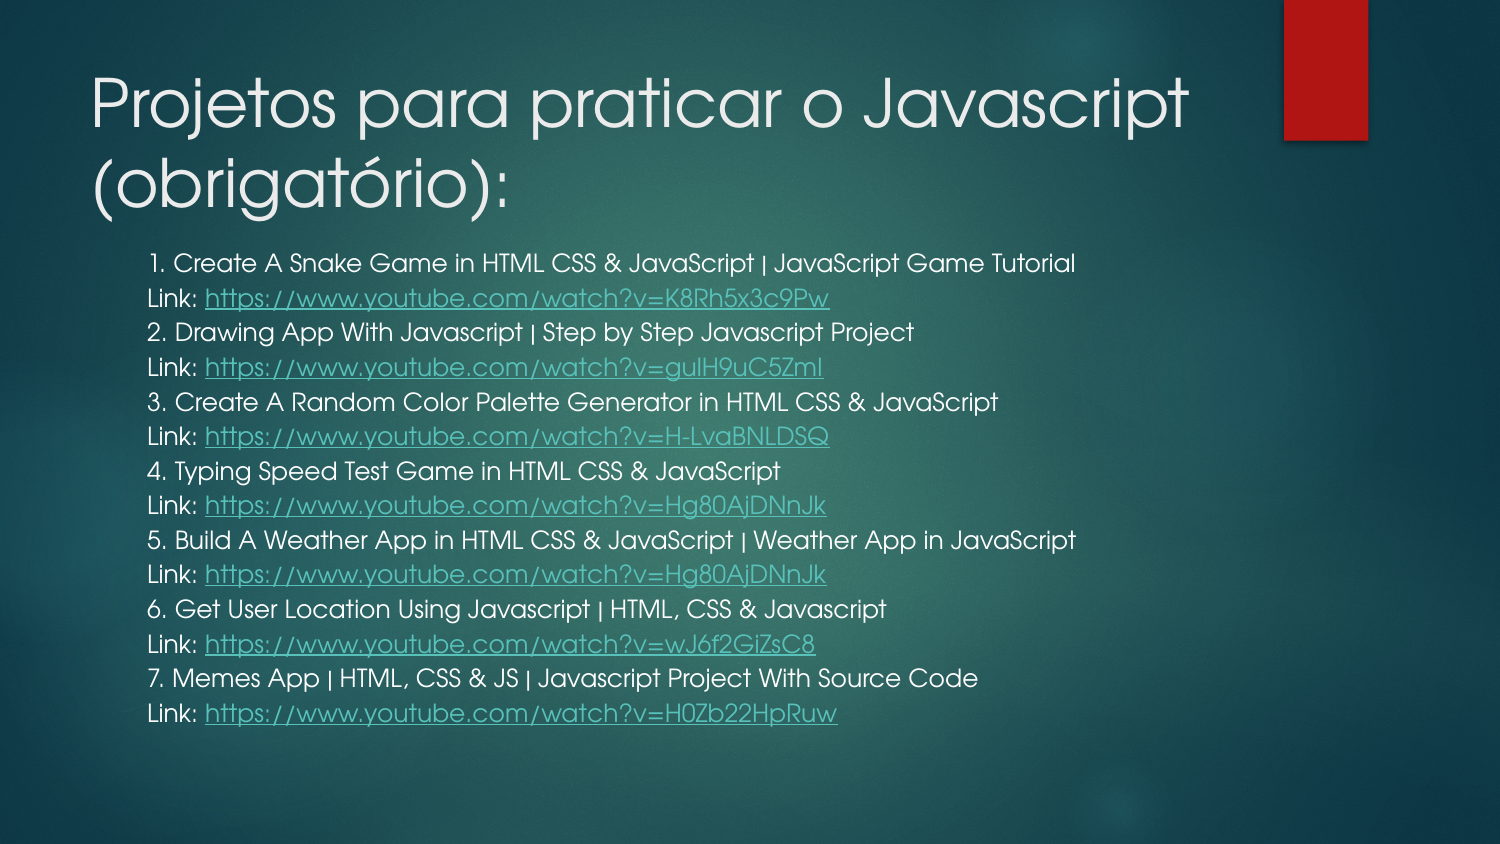

# Projetos para praticar o Javascript (obrigatório):
1. Create A Snake Game in HTML CSS & JavaScript | JavaScript Game Tutorial
Link: https://www.youtube.com/watch?v=K8Rh5x3c9Pw
2. Drawing App With Javascript | Step by Step Javascript Project
Link: https://www.youtube.com/watch?v=gulH9uC5ZmI
3. Create A Random Color Palette Generator in HTML CSS & JavaScript
Link: https://www.youtube.com/watch?v=H-LvaBNLDSQ
4. Typing Speed Test Game in HTML CSS & JavaScript
Link: https://www.youtube.com/watch?v=Hg80AjDNnJk
5. Build A Weather App in HTML CSS & JavaScript | Weather App in JavaScript
Link: https://www.youtube.com/watch?v=Hg80AjDNnJk
6. Get User Location Using Javascript | HTML, CSS & Javascript
Link: https://www.youtube.com/watch?v=wJ6f2GiZsC8
7. Memes App | HTML, CSS & JS | Javascript Project With Source Code
Link: https://www.youtube.com/watch?v=H0Zb22HpRuw